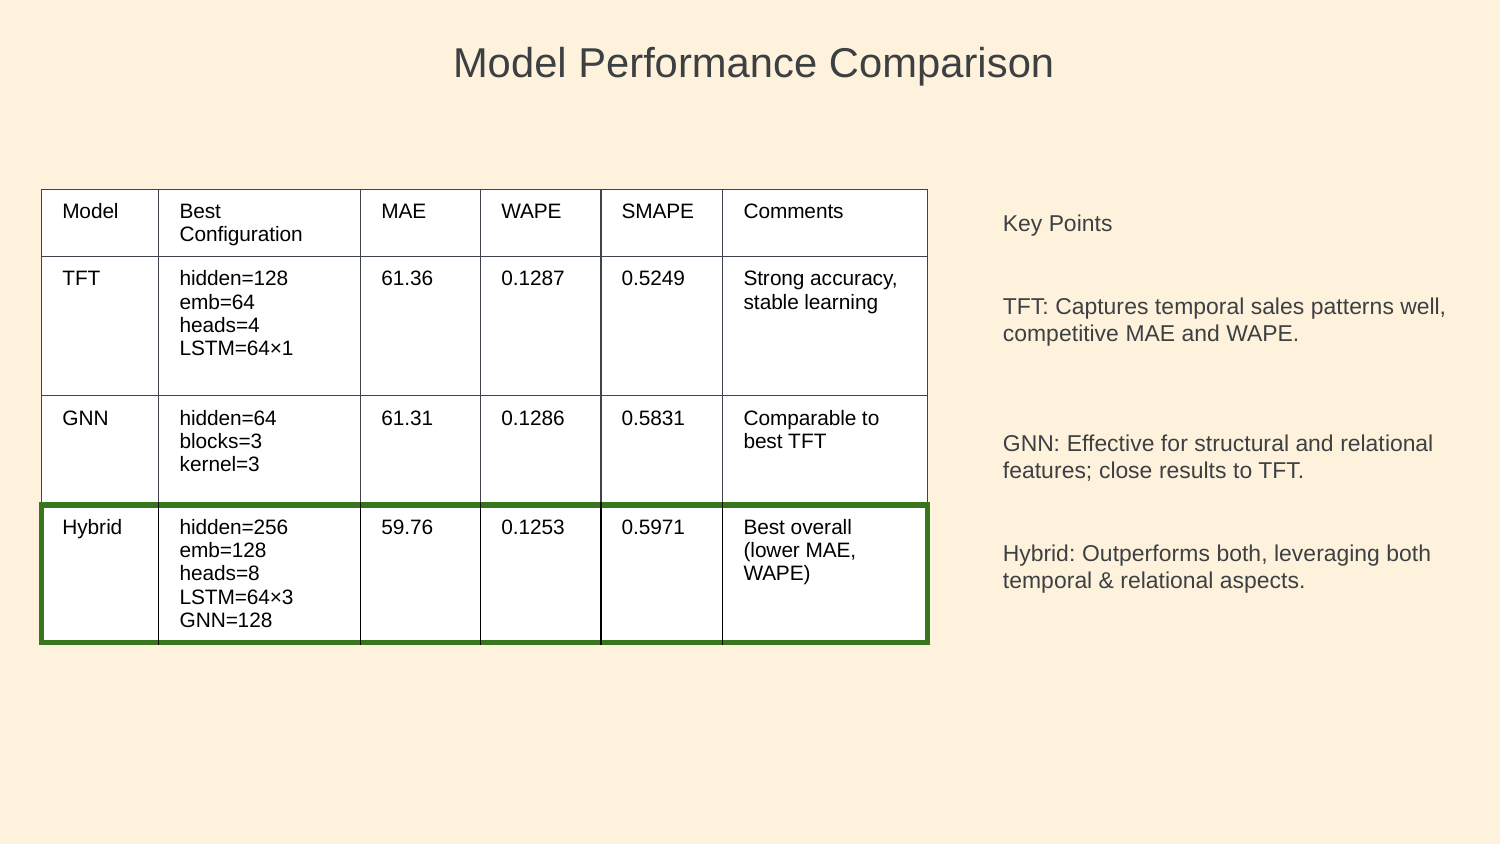

# Model Performance Comparison
| Model | Best Configuration | MAE | WAPE | SMAPE | Comments |
| --- | --- | --- | --- | --- | --- |
| TFT | hidden=128 emb=64 heads=4 LSTM=64×1 | 61.36 | 0.1287 | 0.5249 | Strong accuracy, stable learning |
| GNN | hidden=64 blocks=3 kernel=3 | 61.31 | 0.1286 | 0.5831 | Comparable to best TFT |
| Hybrid | hidden=256 emb=128 heads=8 LSTM=64×3 GNN=128 | 59.76 | 0.1253 | 0.5971 | Best overall (lower MAE, WAPE) |
Key Points

TFT: Captures temporal sales patterns well, competitive MAE and WAPE.

GNN: Effective for structural and relational
features; close results to TFT.

Hybrid: Outperforms both, leveraging both temporal & relational aspects.